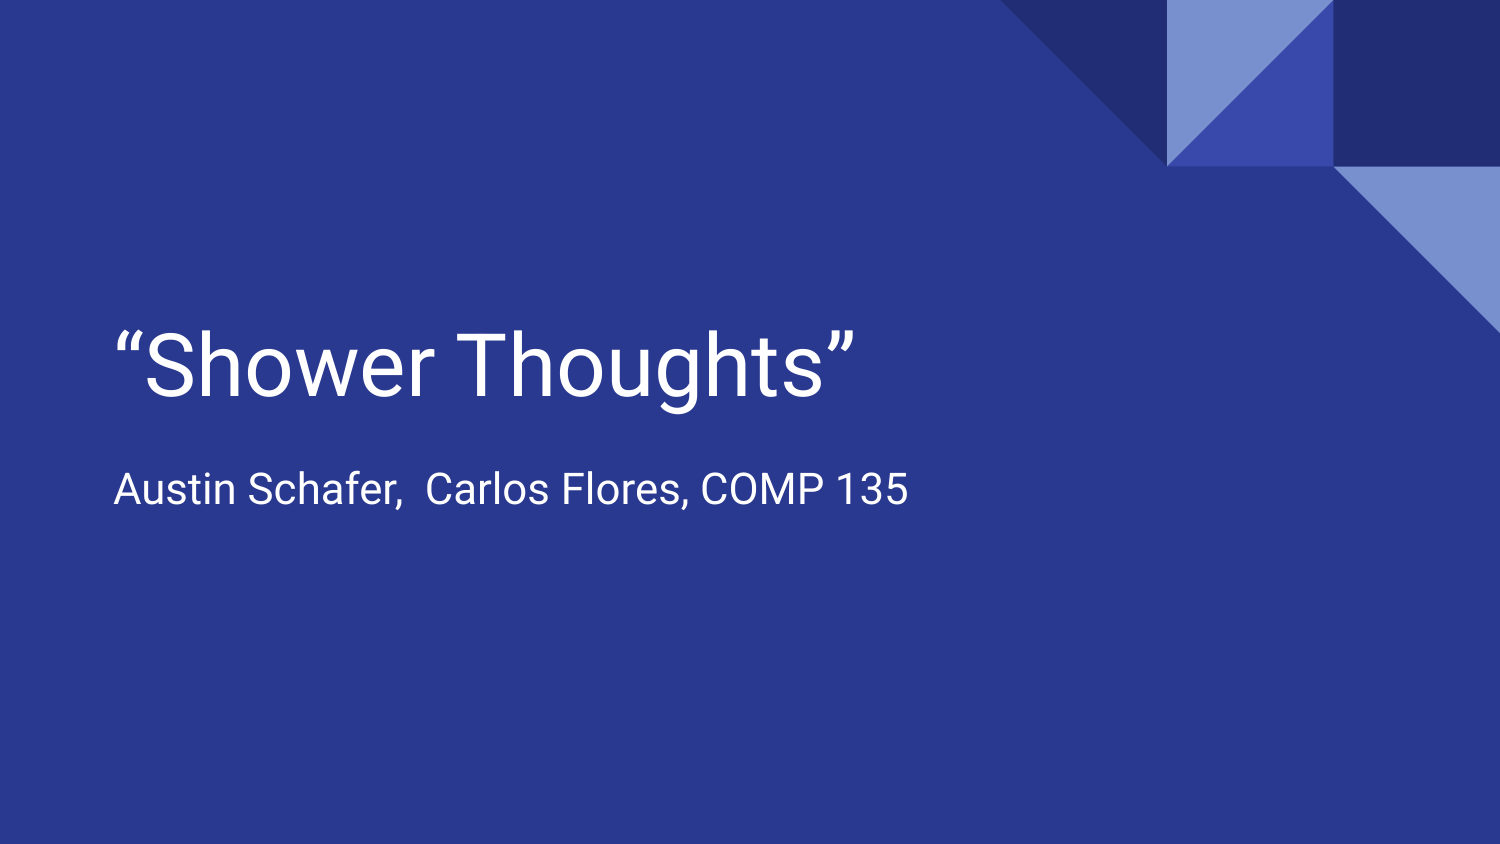

# “Shower Thoughts”
Austin Schafer,  Carlos Flores, COMP 135